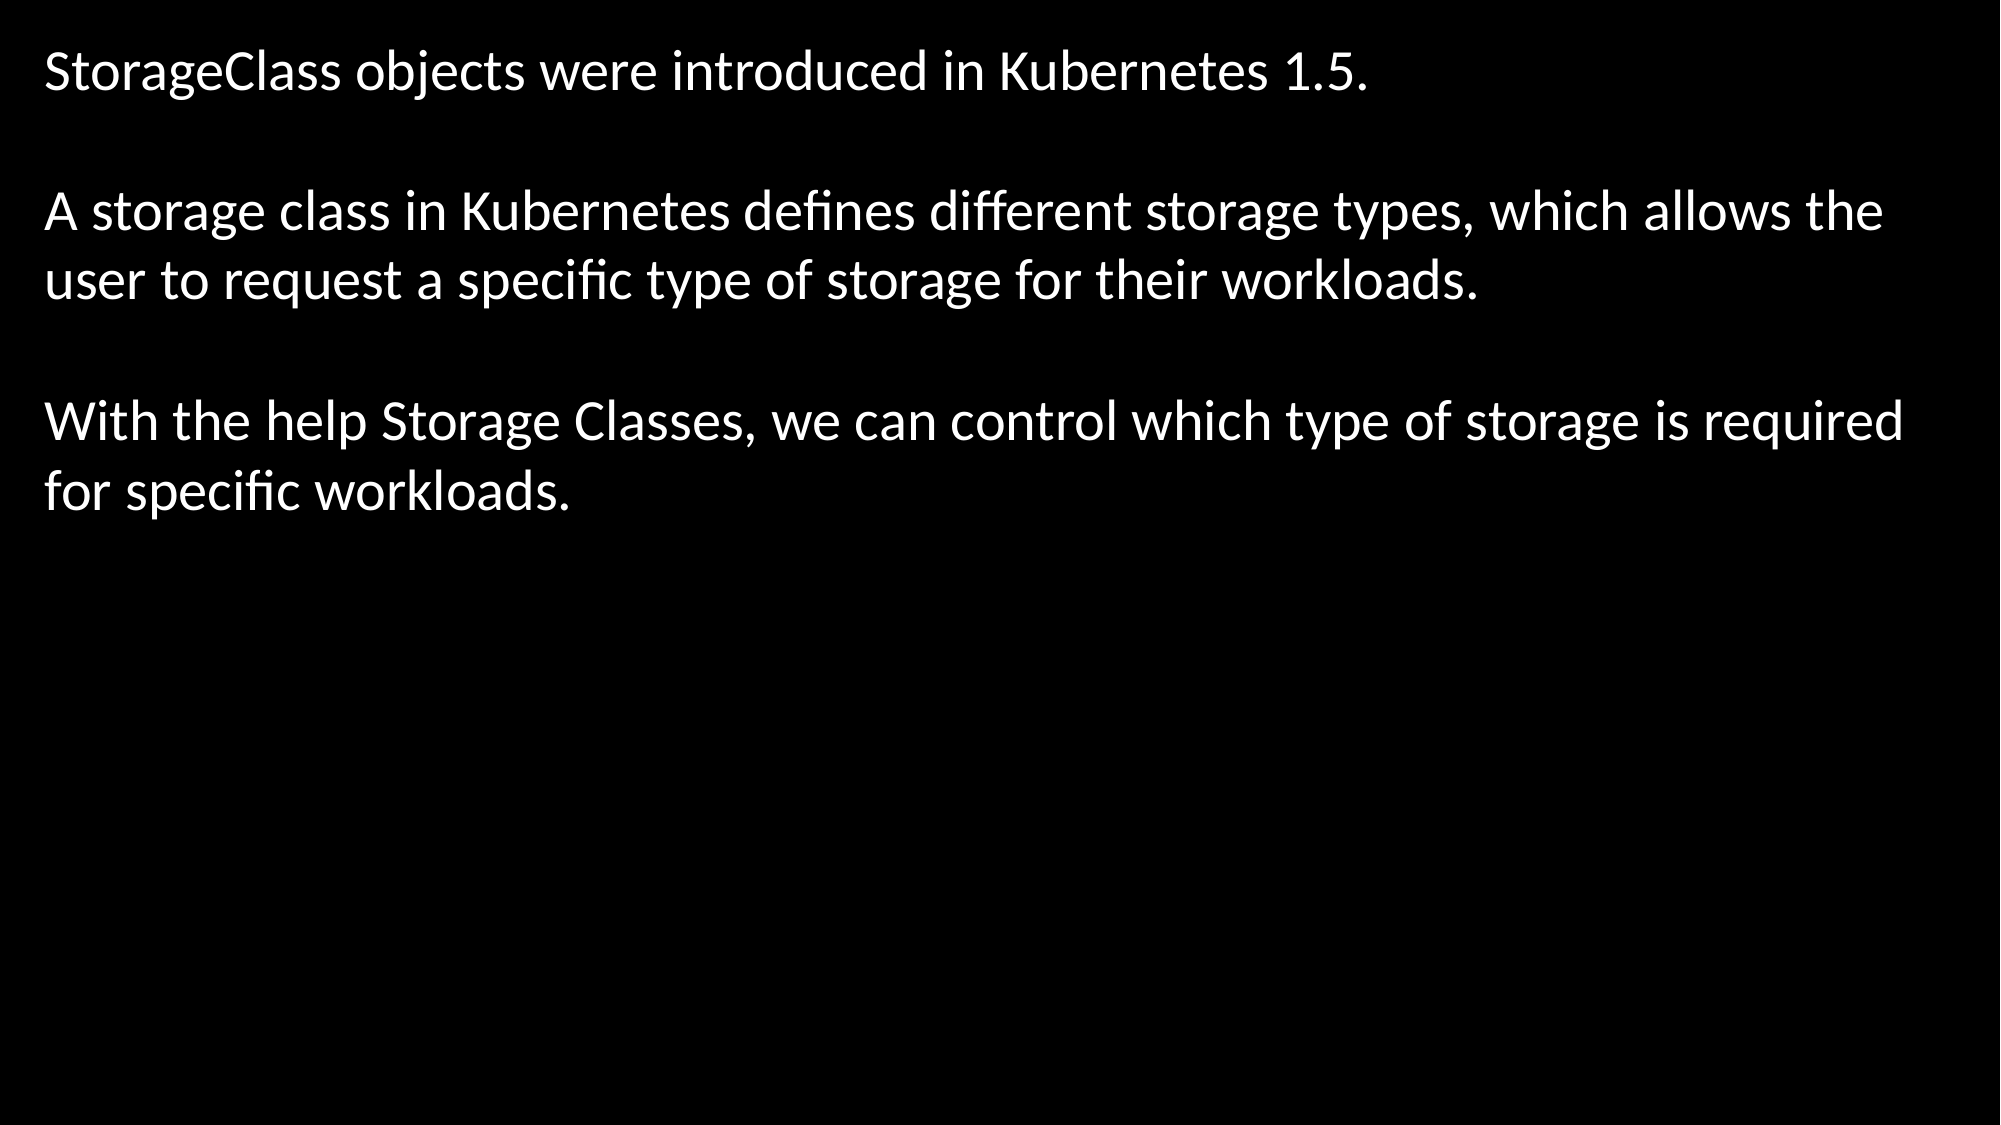

StorageClass objects were introduced in Kubernetes 1.5.

A storage class in Kubernetes defines different storage types, which allows the user to request a specific type of storage for their workloads.

With the help Storage Classes, we can control which type of storage is required for specific workloads.